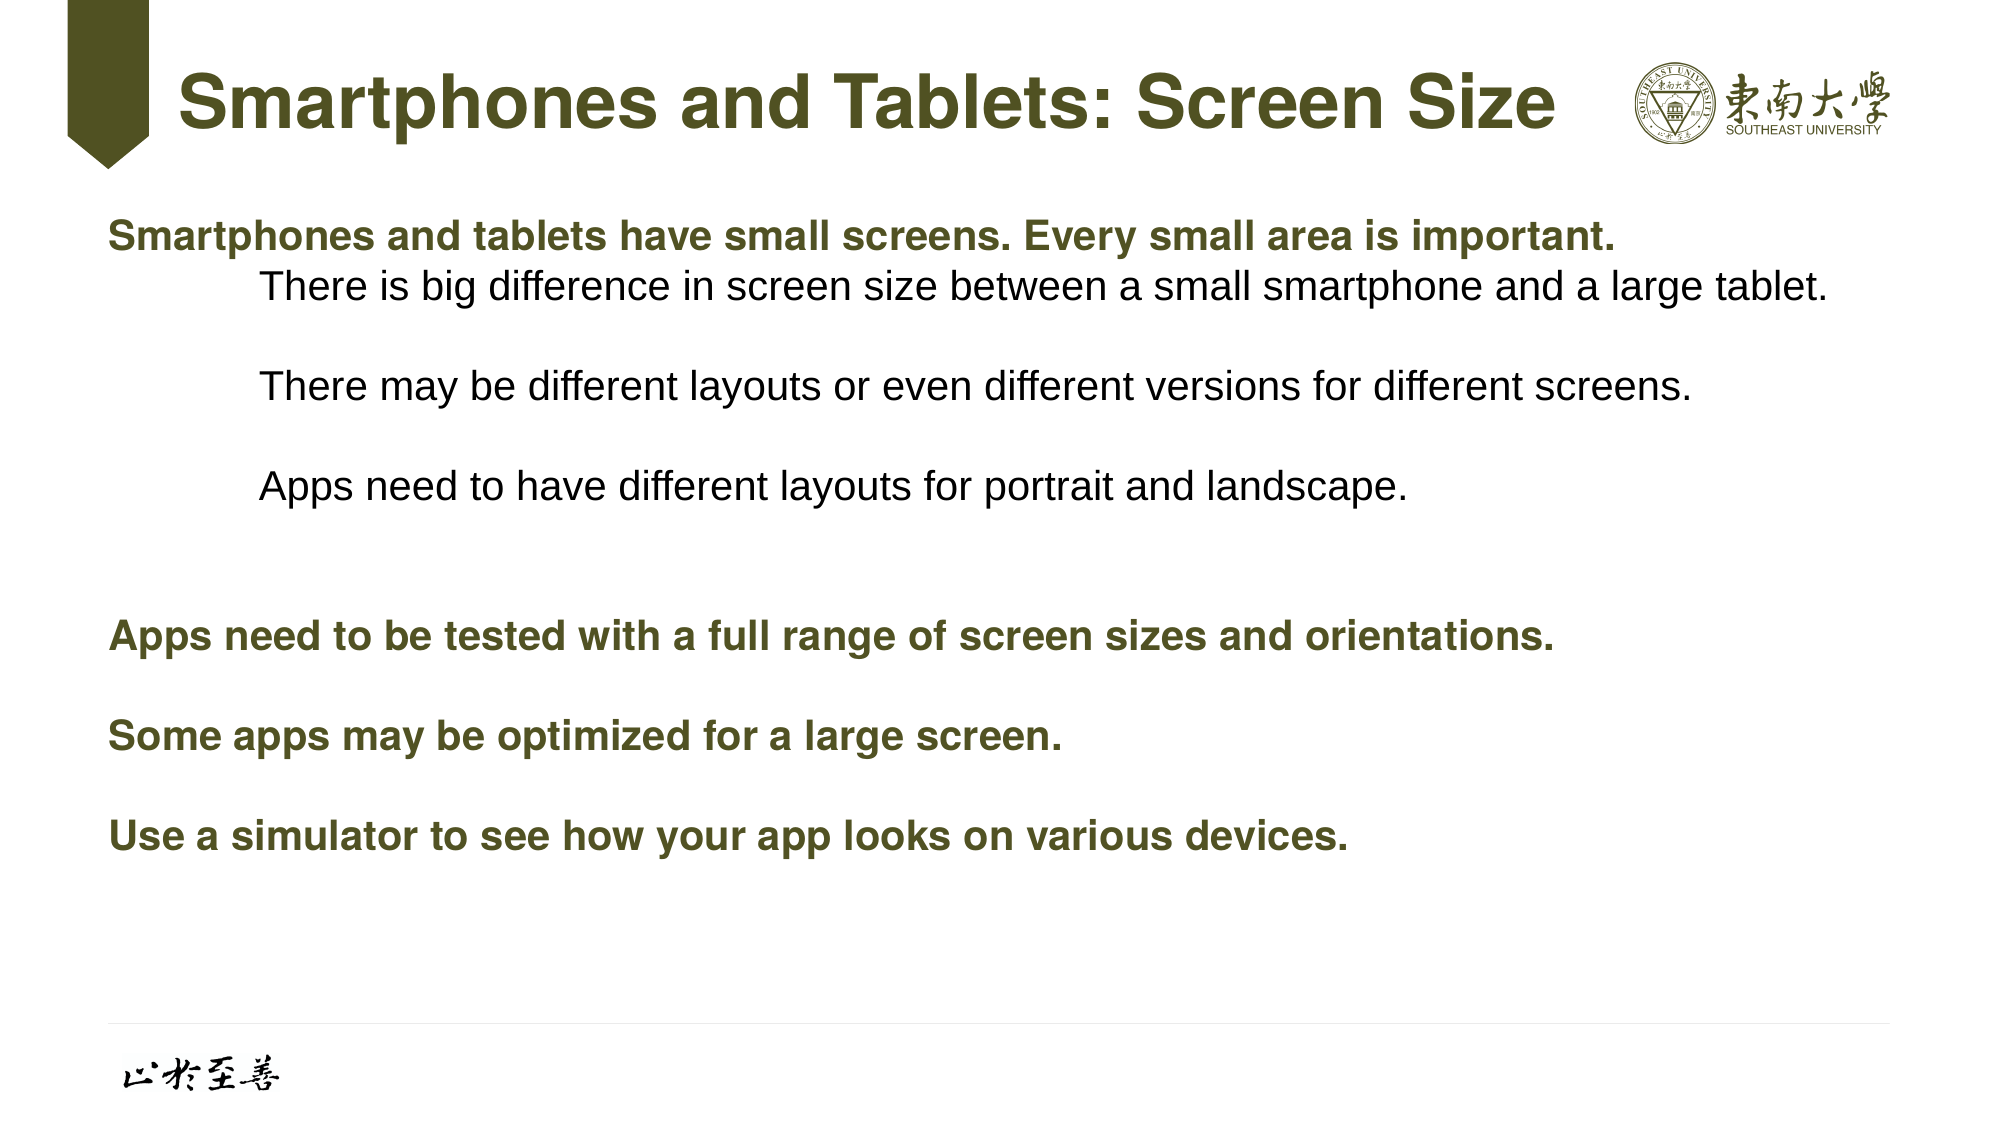

# Smartphones and Tablets: Screen Size
Smartphones and tablets have small screens. Every small area is important.
	There is big difference in screen size between a small smartphone and a large tablet.

	There may be different layouts or even different versions for different screens.

	Apps need to have different layouts for portrait and landscape.

Apps need to be tested with a full range of screen sizes and orientations.

Some apps may be optimized for a large screen.

Use a simulator to see how your app looks on various devices.
48